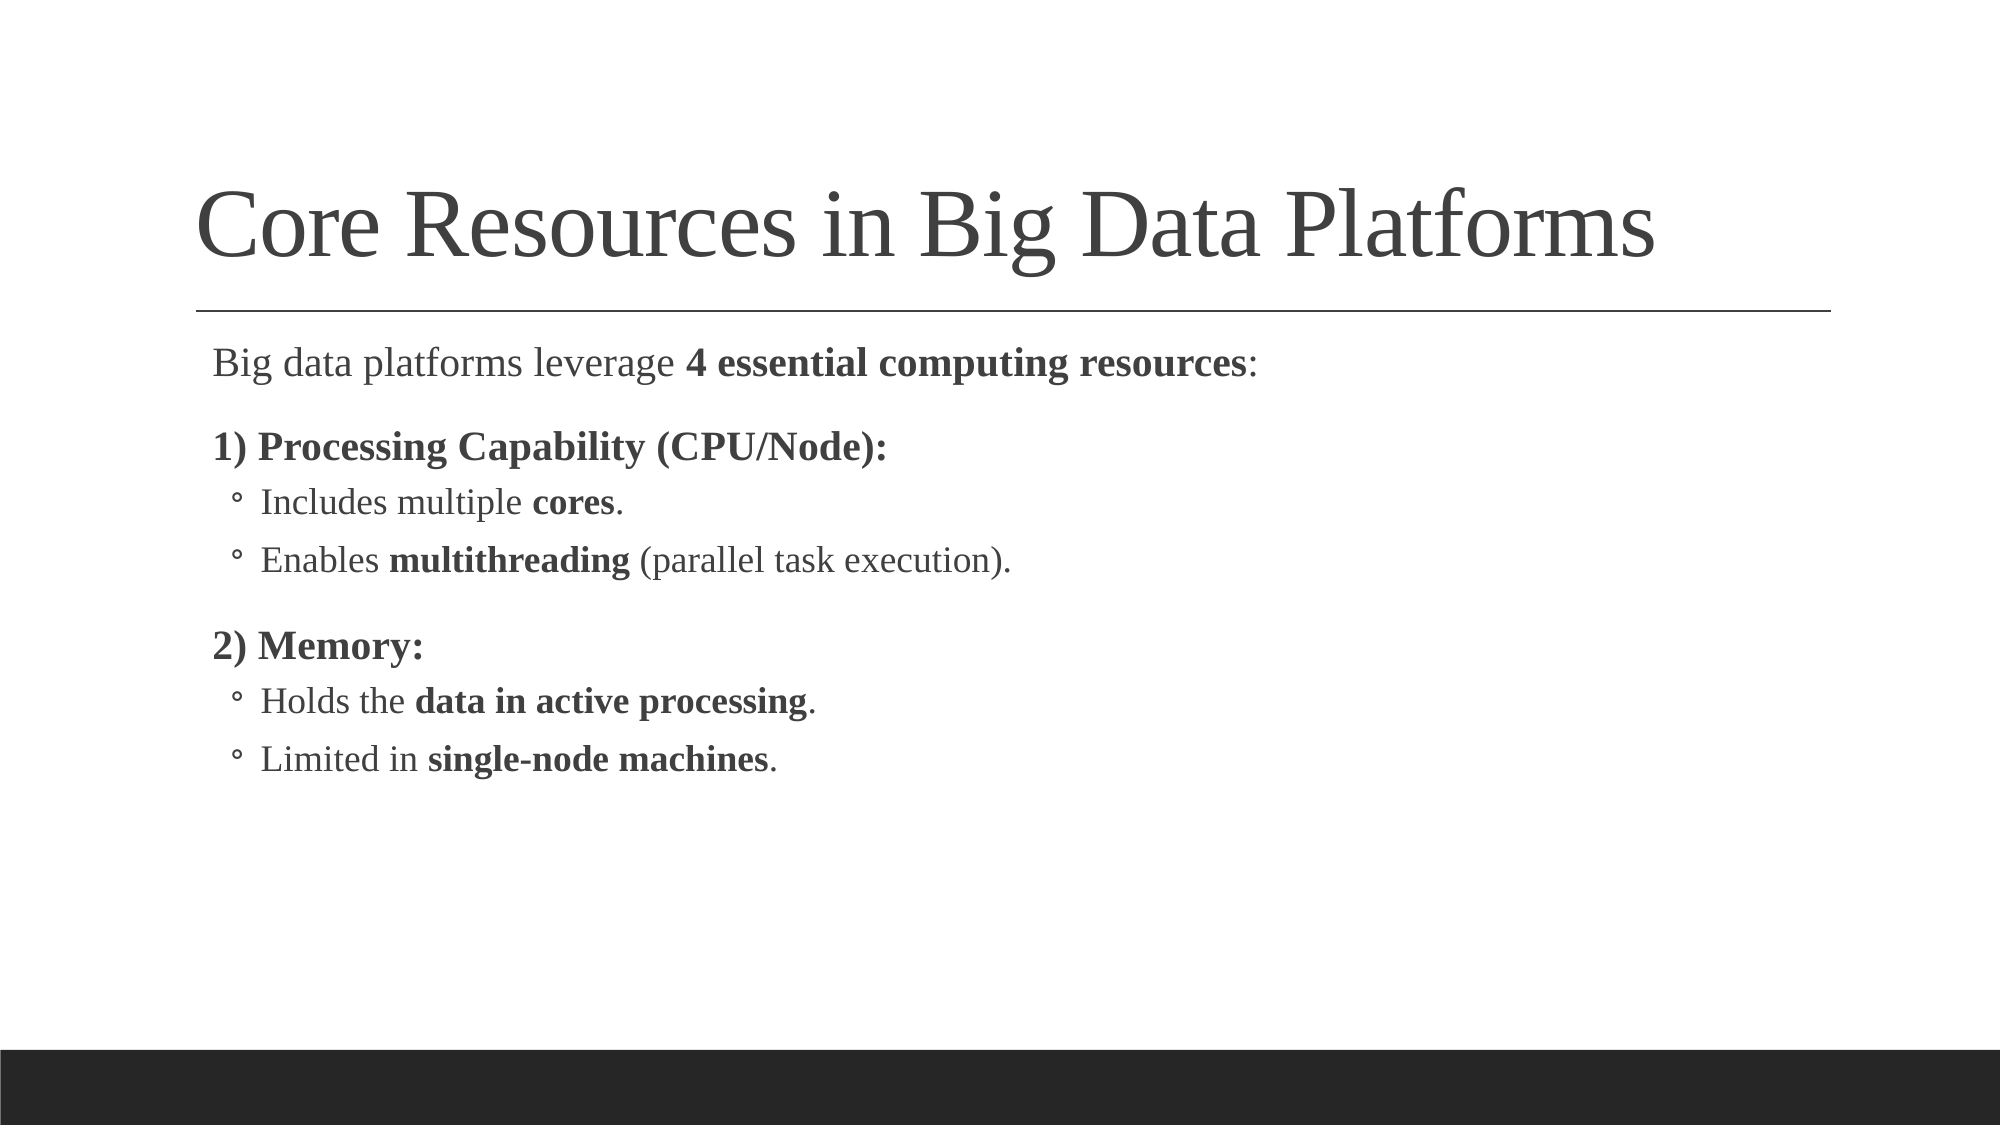

# Core Resources in Big Data Platforms
Big data platforms leverage 4 essential computing resources:
1) Processing Capability (CPU/Node):
Includes multiple cores.
Enables multithreading (parallel task execution).
2) Memory:
Holds the data in active processing.
Limited in single-node machines.